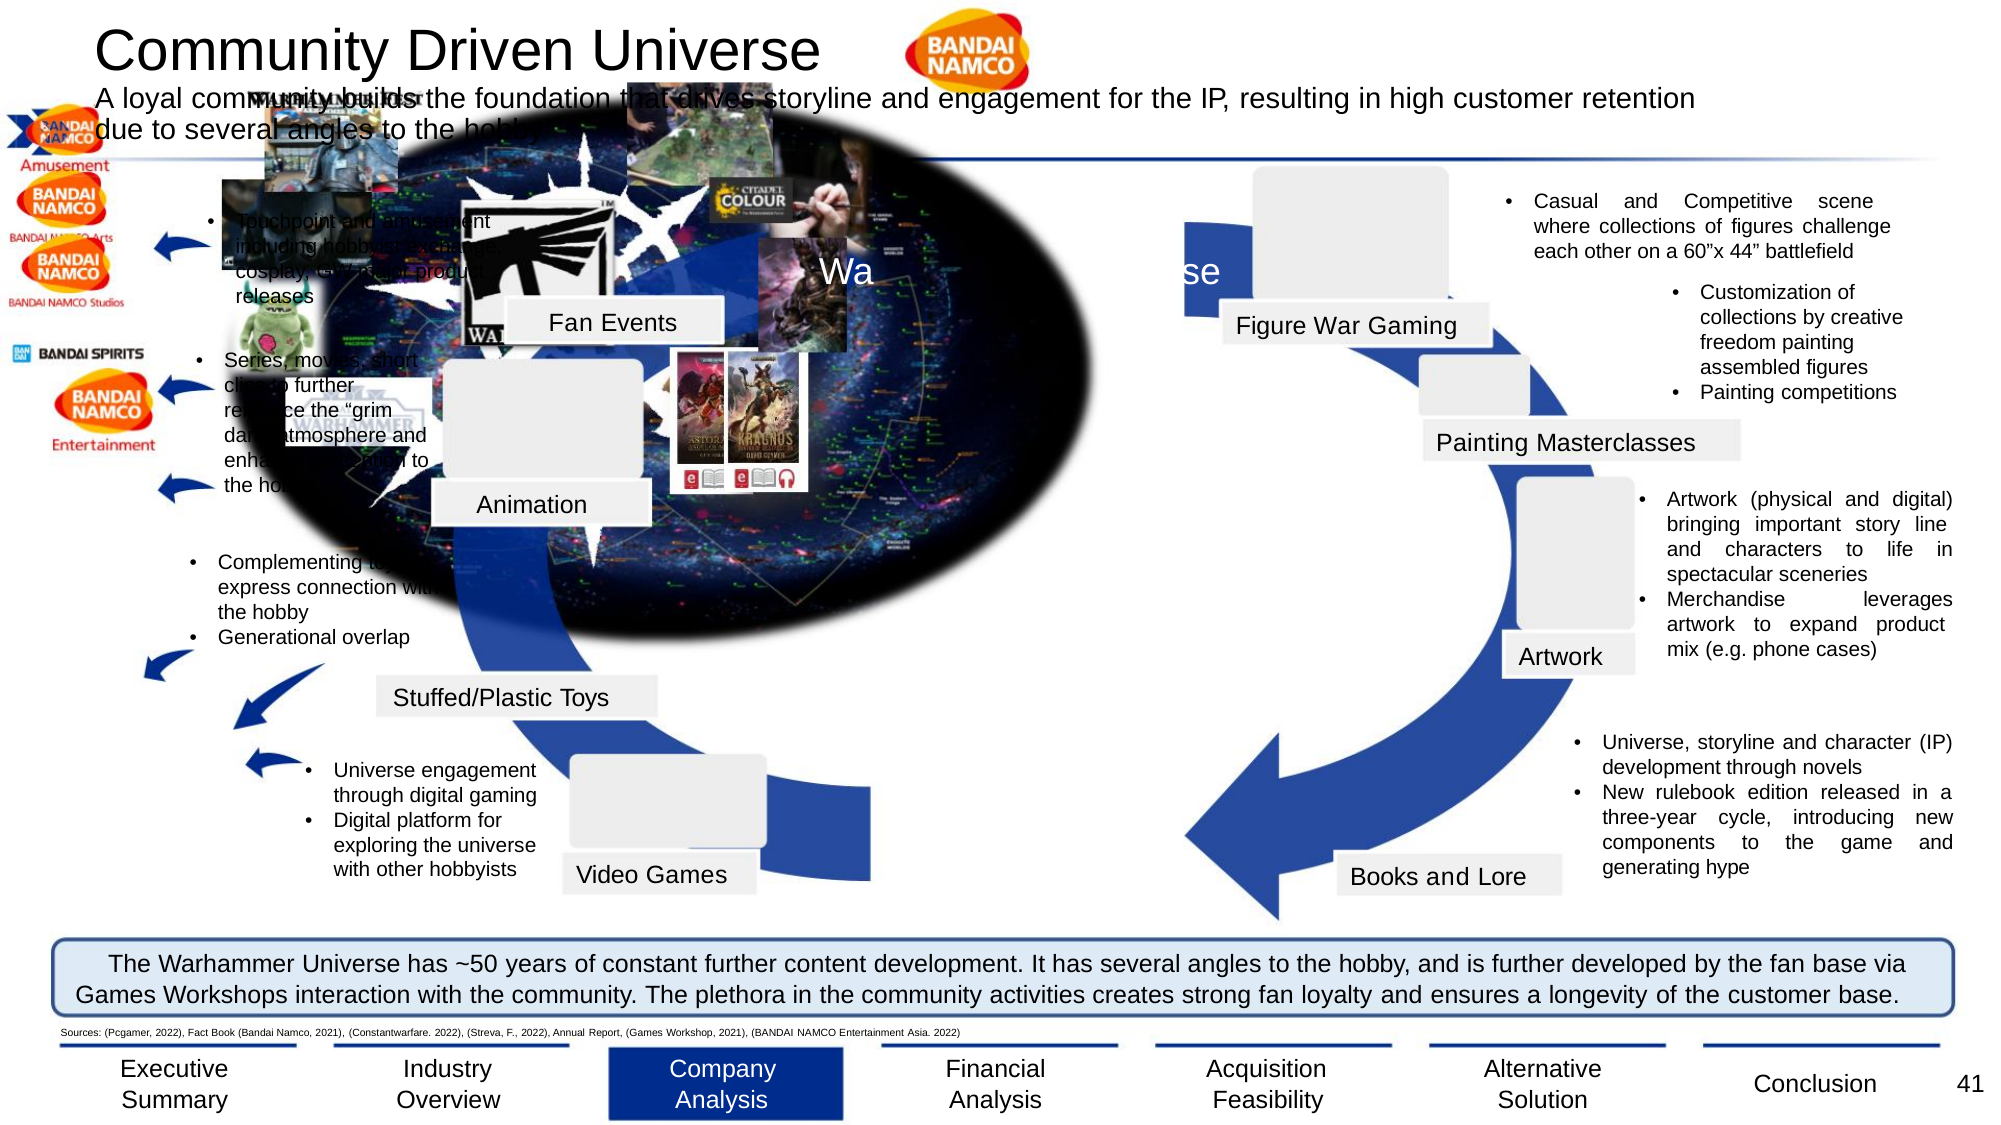

Community Driven Universe
A loyal community builds the foundation that drives storyline and engagement for the IP, resulting in high customer retention
due to several angles to the hobby
•
Casual and Competitive scene
where collections of figures challenge
each other on a 60”x 44” battlefield
•
Touchpoint and amusement
including hobbyist exchange,
cosplay, GW major product
releases
Wa
se
•
Customization of
collections by creative
freedom painting
Fan Events
Figure War Gaming
•
Series, movies, short
clips to further
assembled figures
Painting competitions
•
reinforce the “grim
dark” atmosphere and
enhance perception to
the hobby
Painting Masterclasses
Animation
•
Artwork (physical and digital)
bringing important story line
and characters to life in
spectacular sceneries
•
Complementing toys to
express connection with
the hobby
•
Merchandise
leverages
artwork to expand product
•
Generational overlap
Artwork
mix (e.g. phone cases)
Stuffed/Plastic Toys
•
•
Universe, storyline and character (IP)
development through novels
New rulebook edition released in a
three-year cycle, introducing new
components to the game and
generating hype
•
•
Universe engagement
through digital gaming
Digital platform for
exploring the universe
with other hobbyists
Video Games
Books and Lore
The Warhammer Universe has ~50 years of constant further content development. It has several angles to the hobby, and is further developed by the fan base via
Games Workshops interaction with the community. The plethora in the community activities creates strong fan loyalty and ensures a longevity of the customer base.
Sources: (Pcgamer, 2022), Fact Book (Bandai Namco, 2021), (Constantwarfare. 2022), (Streva, F., 2022), Annual Report, (Games Workshop, 2021), (BANDAI NAMCO Entertainment Asia. 2022)
Executive
Summary
Industry
Overview
Company
Analysis
Financial
Analysis
Acquisition
Feasibility
Alternative
Solution
Conclusion
41